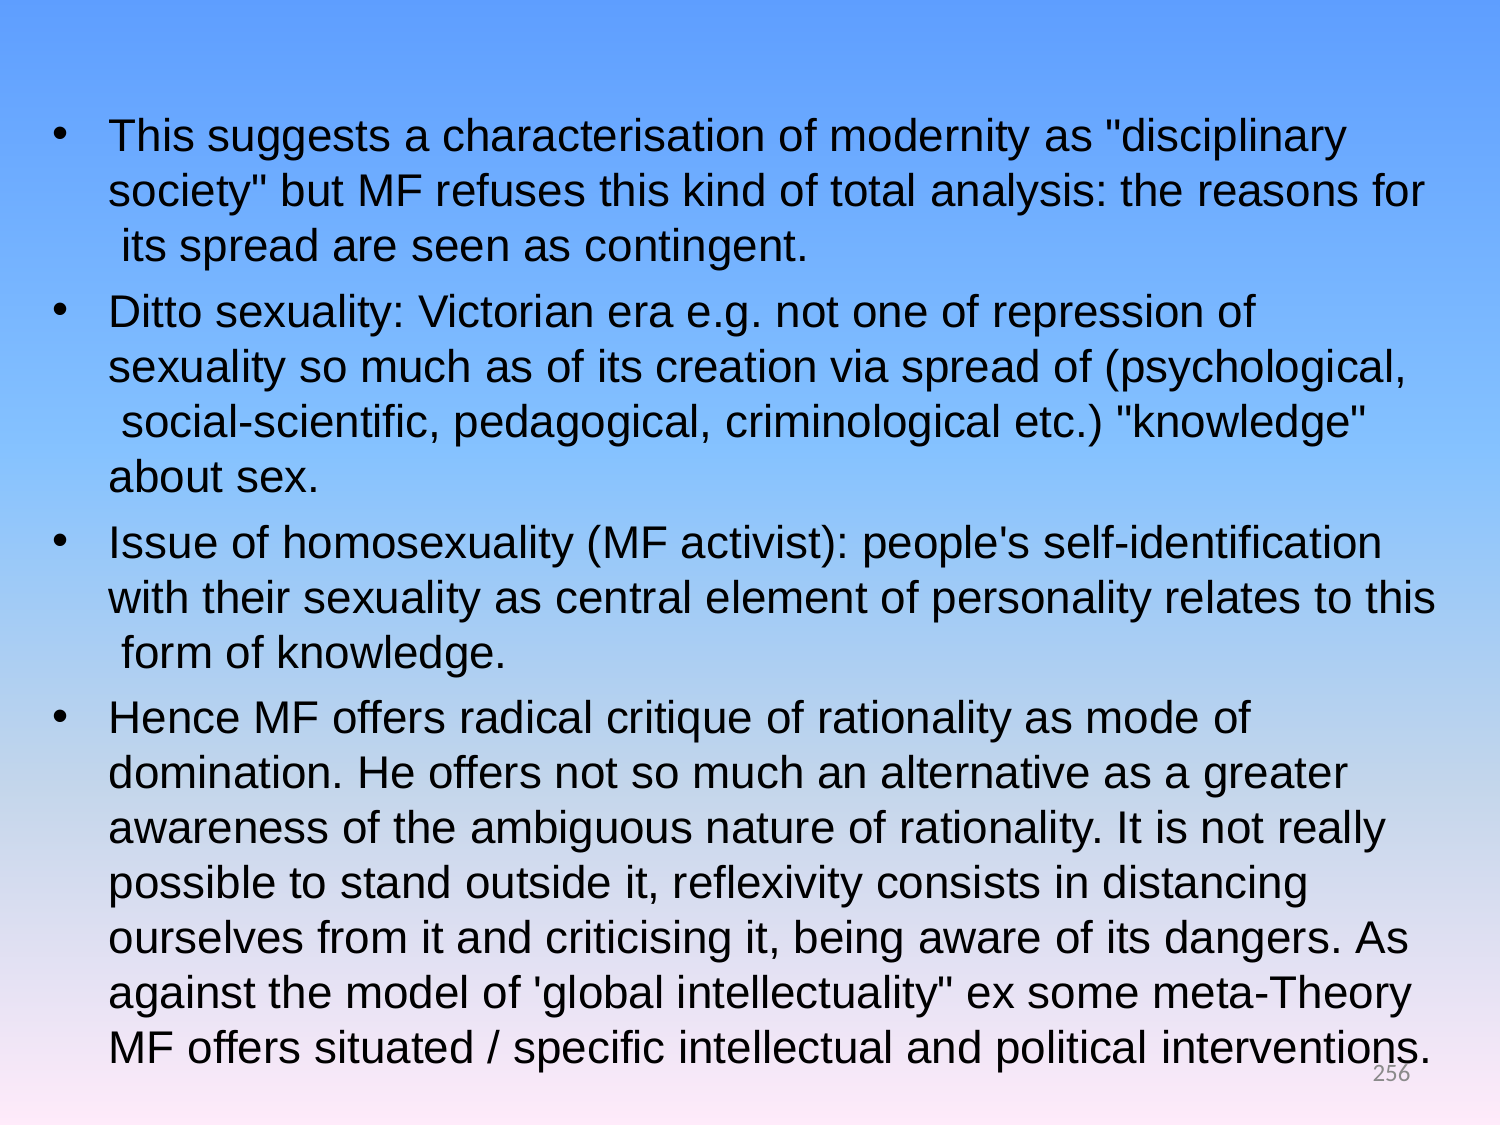

This suggests a characterisation of modernity as "disciplinary  society" but MF refuses this kind of total analysis: the reasons for  its spread are seen as contingent.
Ditto sexuality: Victorian era e.g. not one of repression of  sexuality so much as of its creation via spread of (psychological,  social-scientific, pedagogical, criminological etc.) "knowledge"  about sex.
Issue of homosexuality (MF activist): people's self-identification  with their sexuality as central element of personality relates to this  form of knowledge.
Hence MF offers radical critique of rationality as mode of  domination. He offers not so much an alternative as a greater  awareness of the ambiguous nature of rationality. It is not really  possible to stand outside it, reflexivity consists in distancing  ourselves from it and criticising it, being aware of its dangers. As  against the model of 'global intellectuality" ex some meta-Theory  MF offers situated / specific intellectual and political interventions.
256